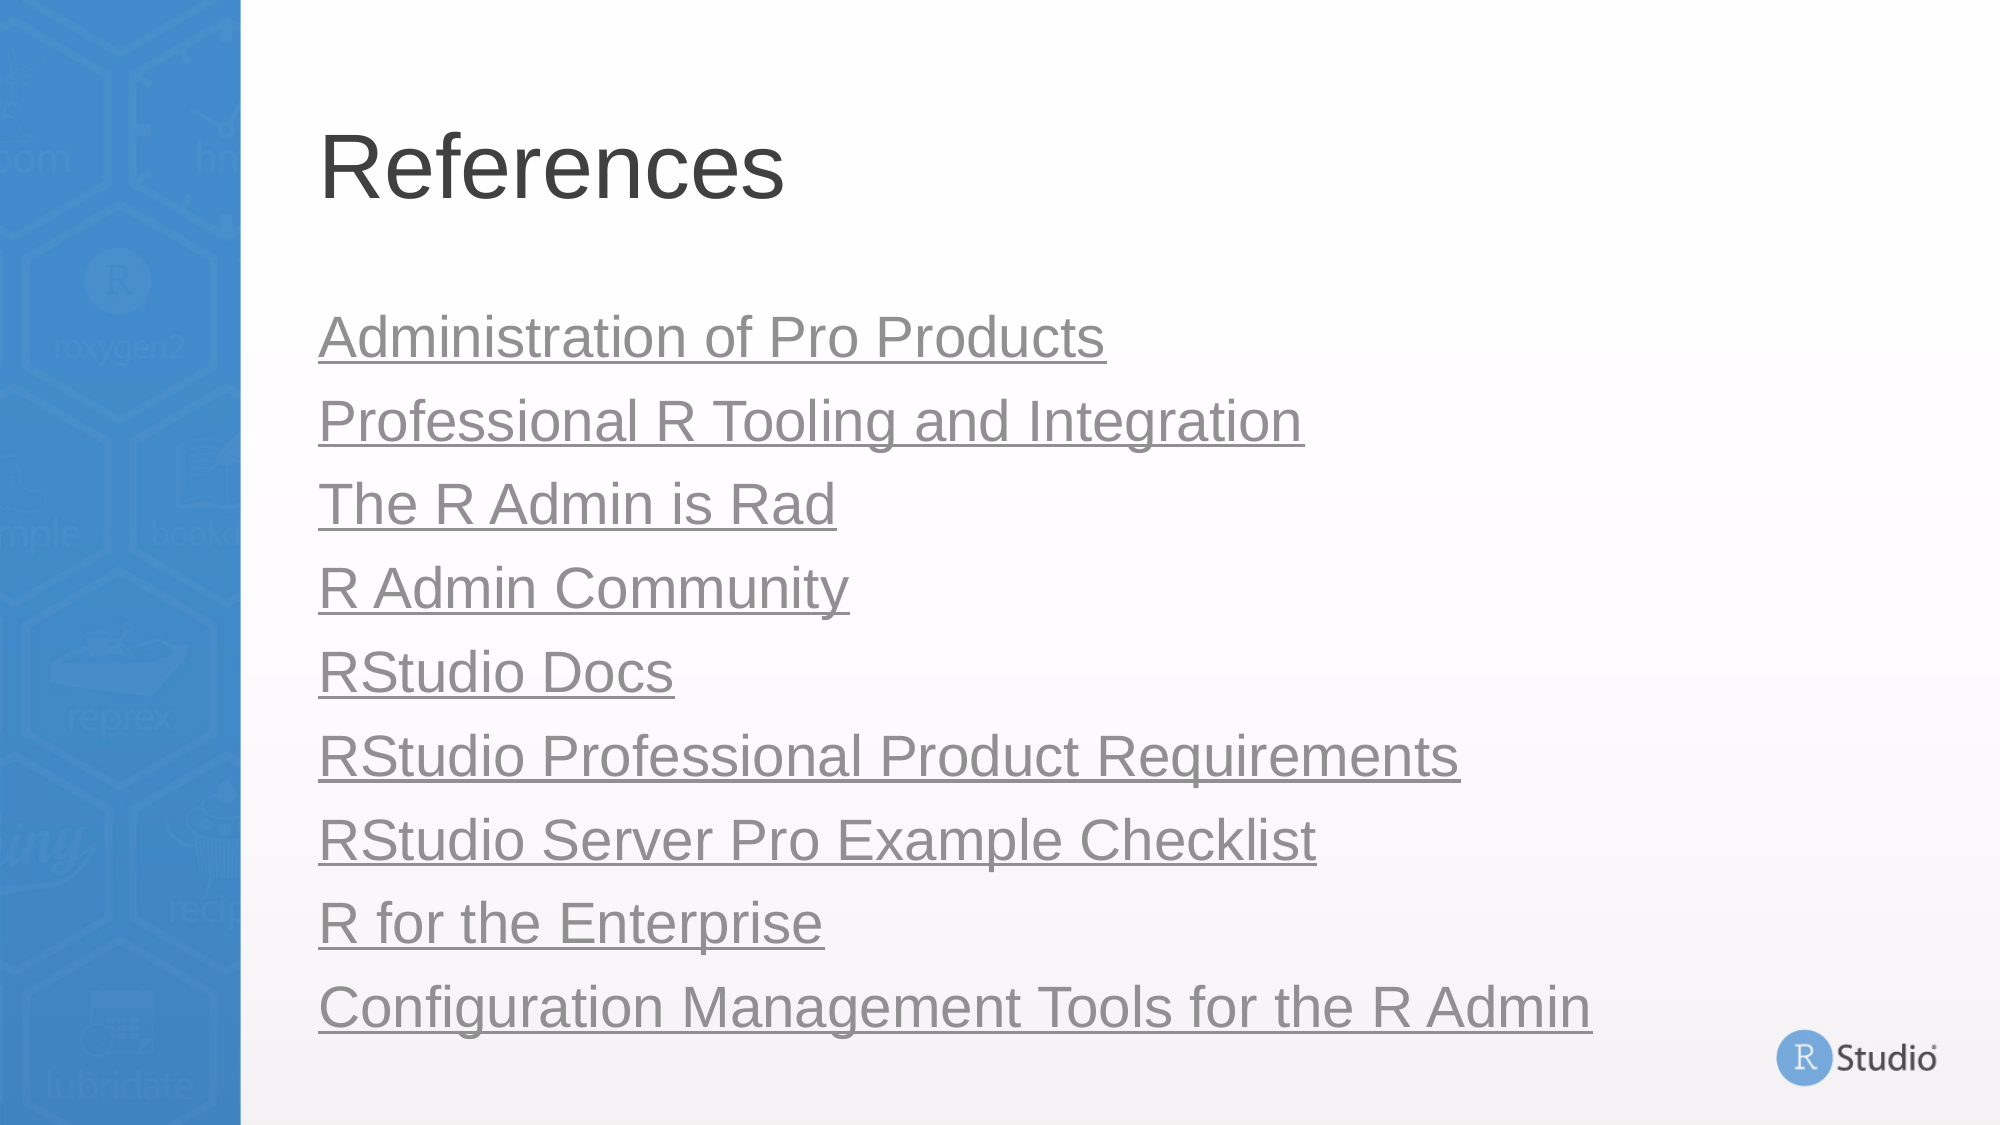

# References
Administration of Pro Products
Professional R Tooling and Integration
The R Admin is Rad
R Admin Community
RStudio Docs
RStudio Professional Product Requirements
RStudio Server Pro Example Checklist
R for the Enterprise
Configuration Management Tools for the R Admin